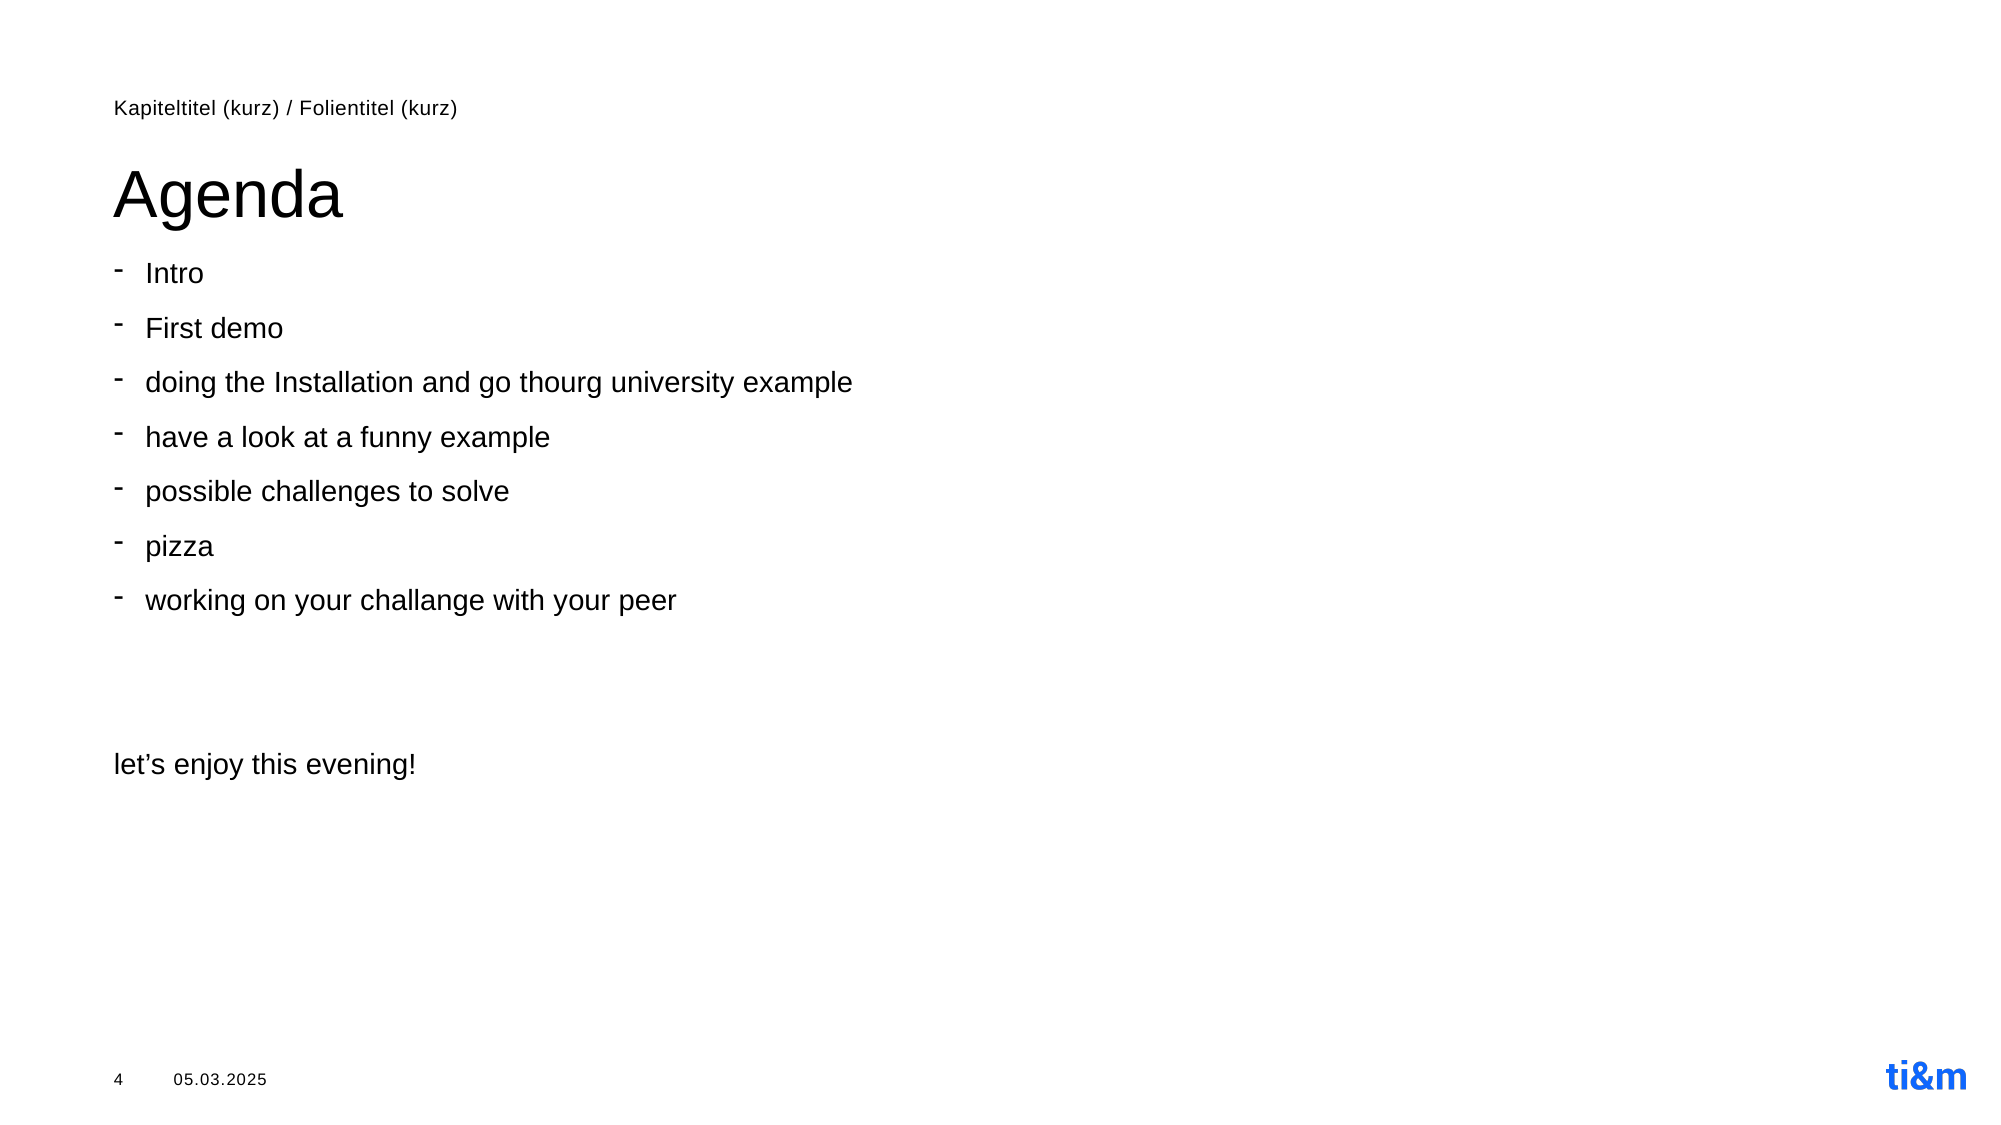

Kapiteltitel (kurz) / Folientitel (kurz)
# Agenda
Intro
First demo
doing the Installation and go thourg university example
have a look at a funny example
possible challenges to solve
pizza
working on your challange with your peer

let’s enjoy this evening!

4
05.03.2025